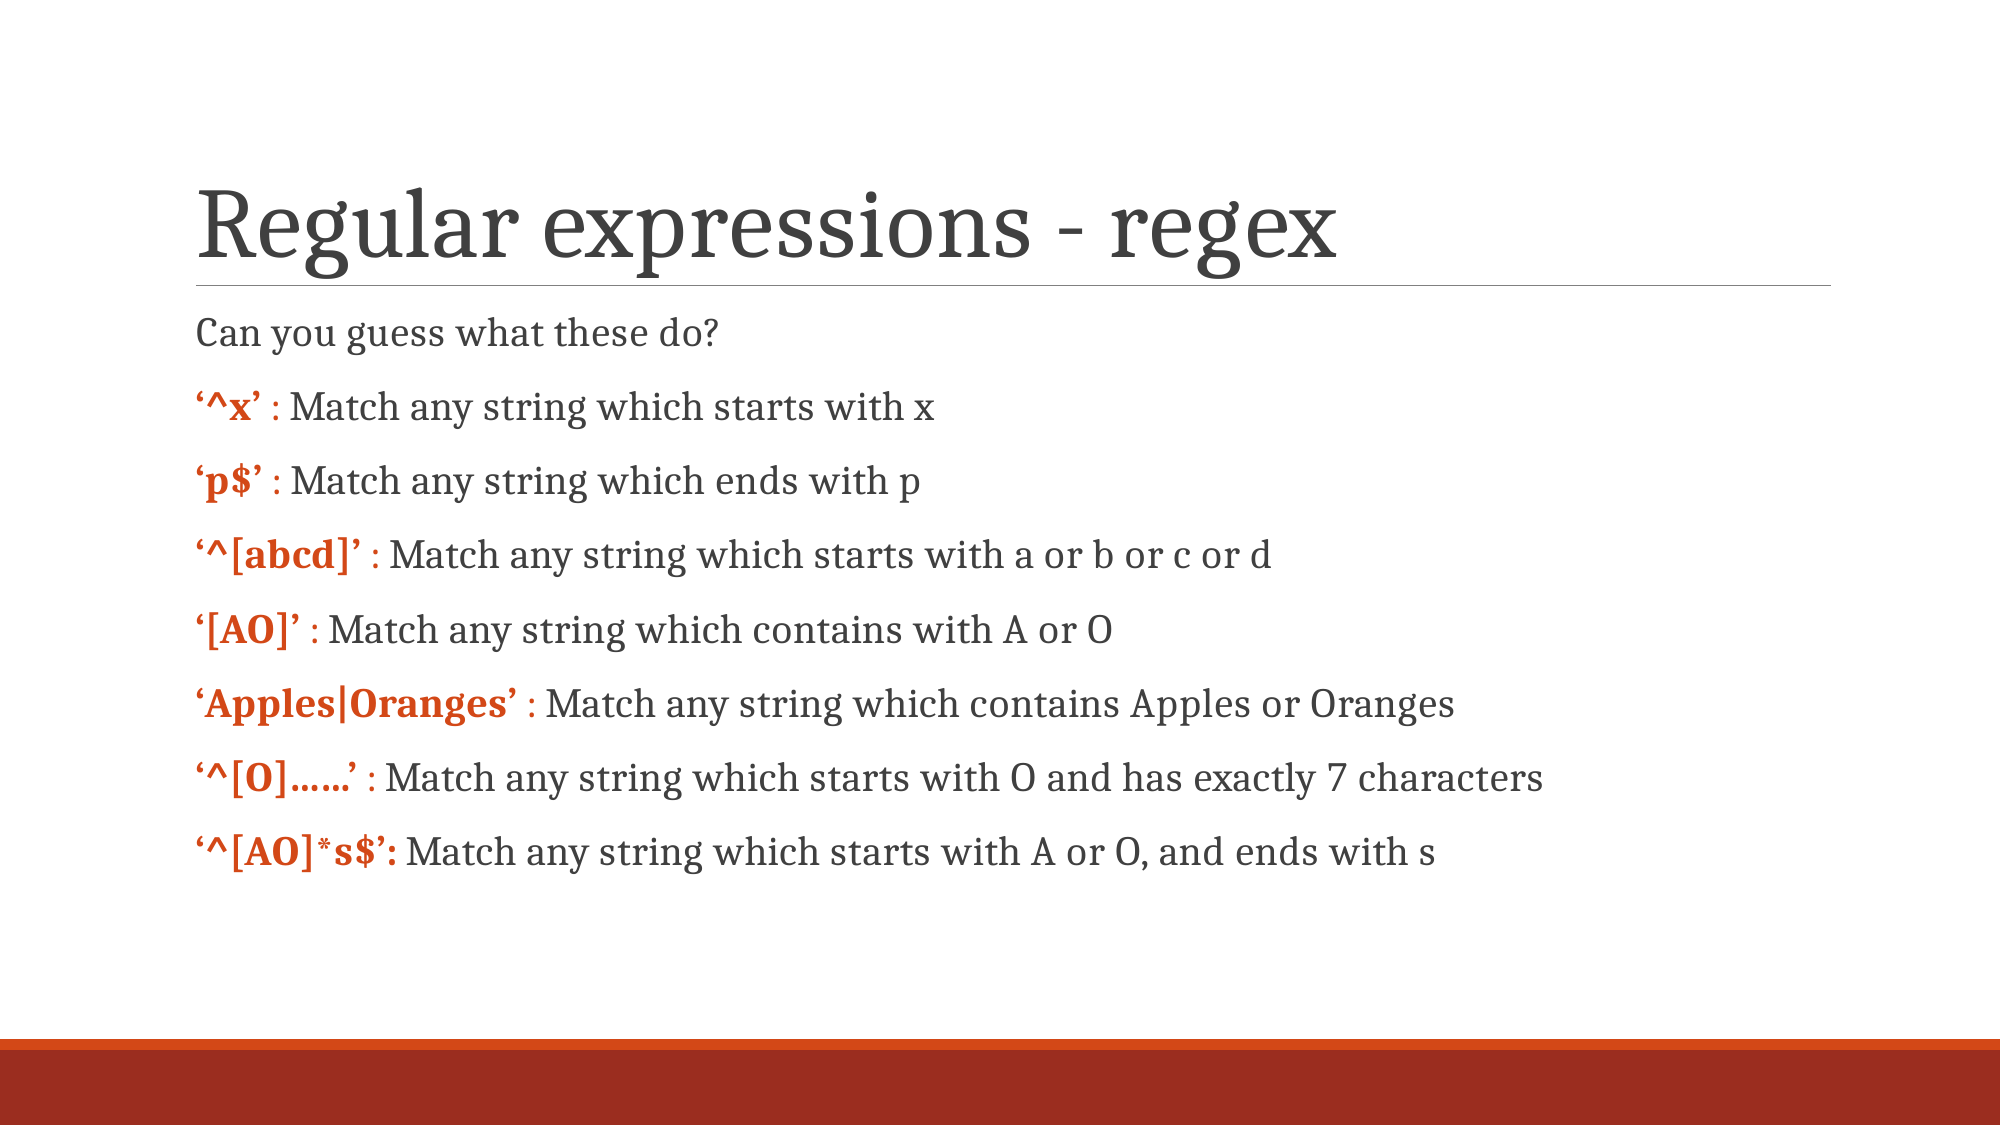

# Regular expressions - regex
Can you guess what these do?
‘^x’ : Match any string which starts with x
‘p$’ : Match any string which ends with p
‘^[abcd]’ : Match any string which starts with a or b or c or d
‘[AO]’ : Match any string which contains with A or O
‘Apples|Oranges’ : Match any string which contains Apples or Oranges
‘^[O]…...’ : Match any string which starts with O and has exactly 7 characters
‘^[AO]*s$’: Match any string which starts with A or O, and ends with s